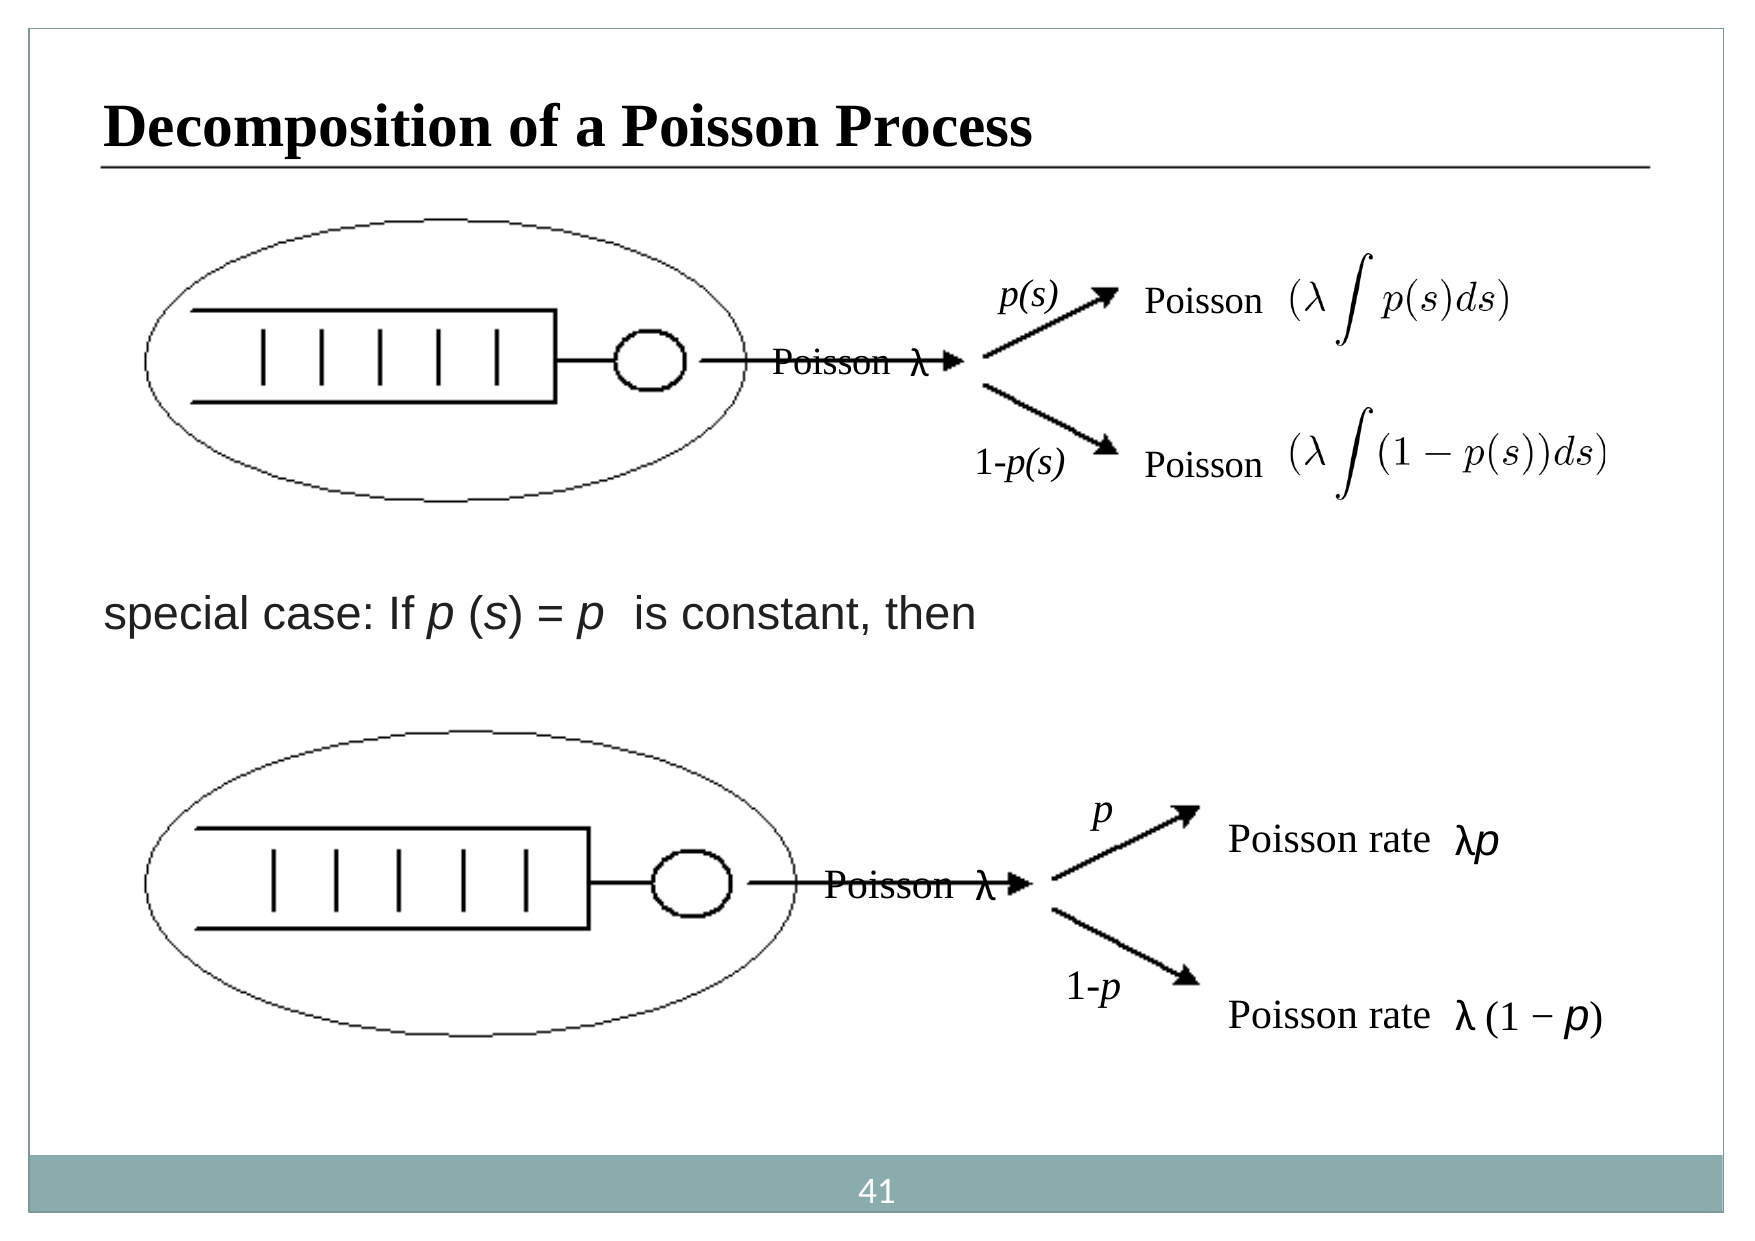

# Decomposition of a Poisson Process

p(s)
Poisson
Poisson  λ

1-p(s)
Poisson
special case: If p (s) = p	is constant, then
Poisson rate	λp
p
Poisson  λ
Poisson rate	λ (1 − p)
1-p
41